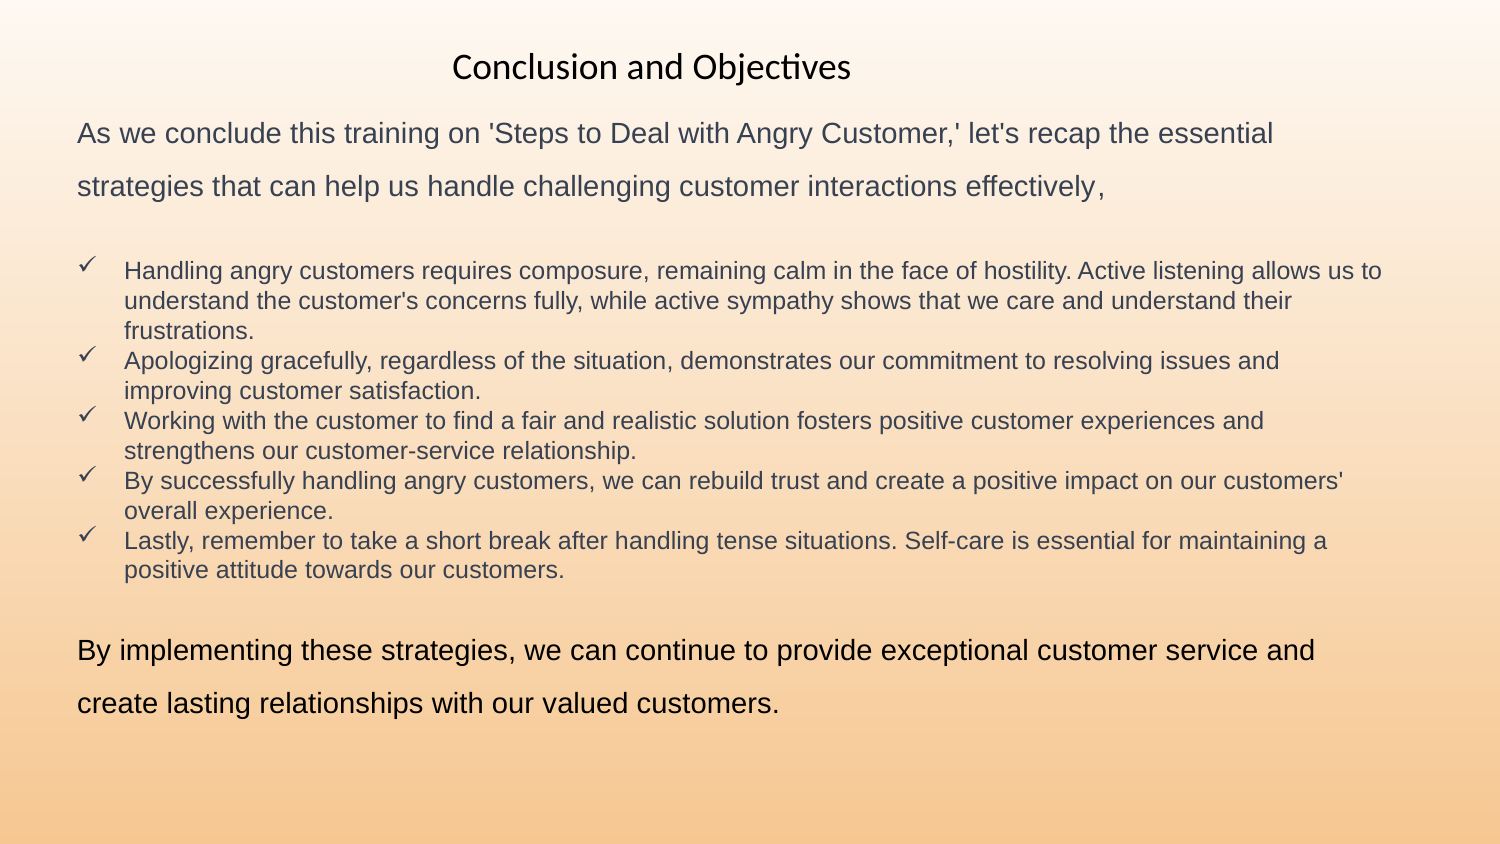

Conclusion and Objectives
As we conclude this training on 'Steps to Deal with Angry Customer,' let's recap the essential strategies that can help us handle challenging customer interactions effectively,

Handling angry customers requires composure, remaining calm in the face of hostility. Active listening allows us to understand the customer's concerns fully, while active sympathy shows that we care and understand their frustrations.
Apologizing gracefully, regardless of the situation, demonstrates our commitment to resolving issues and improving customer satisfaction.
Working with the customer to find a fair and realistic solution fosters positive customer experiences and strengthens our customer-service relationship.
By successfully handling angry customers, we can rebuild trust and create a positive impact on our customers' overall experience.
Lastly, remember to take a short break after handling tense situations. Self-care is essential for maintaining a positive attitude towards our customers.

By implementing these strategies, we can continue to provide exceptional customer service and create lasting relationships with our valued customers.